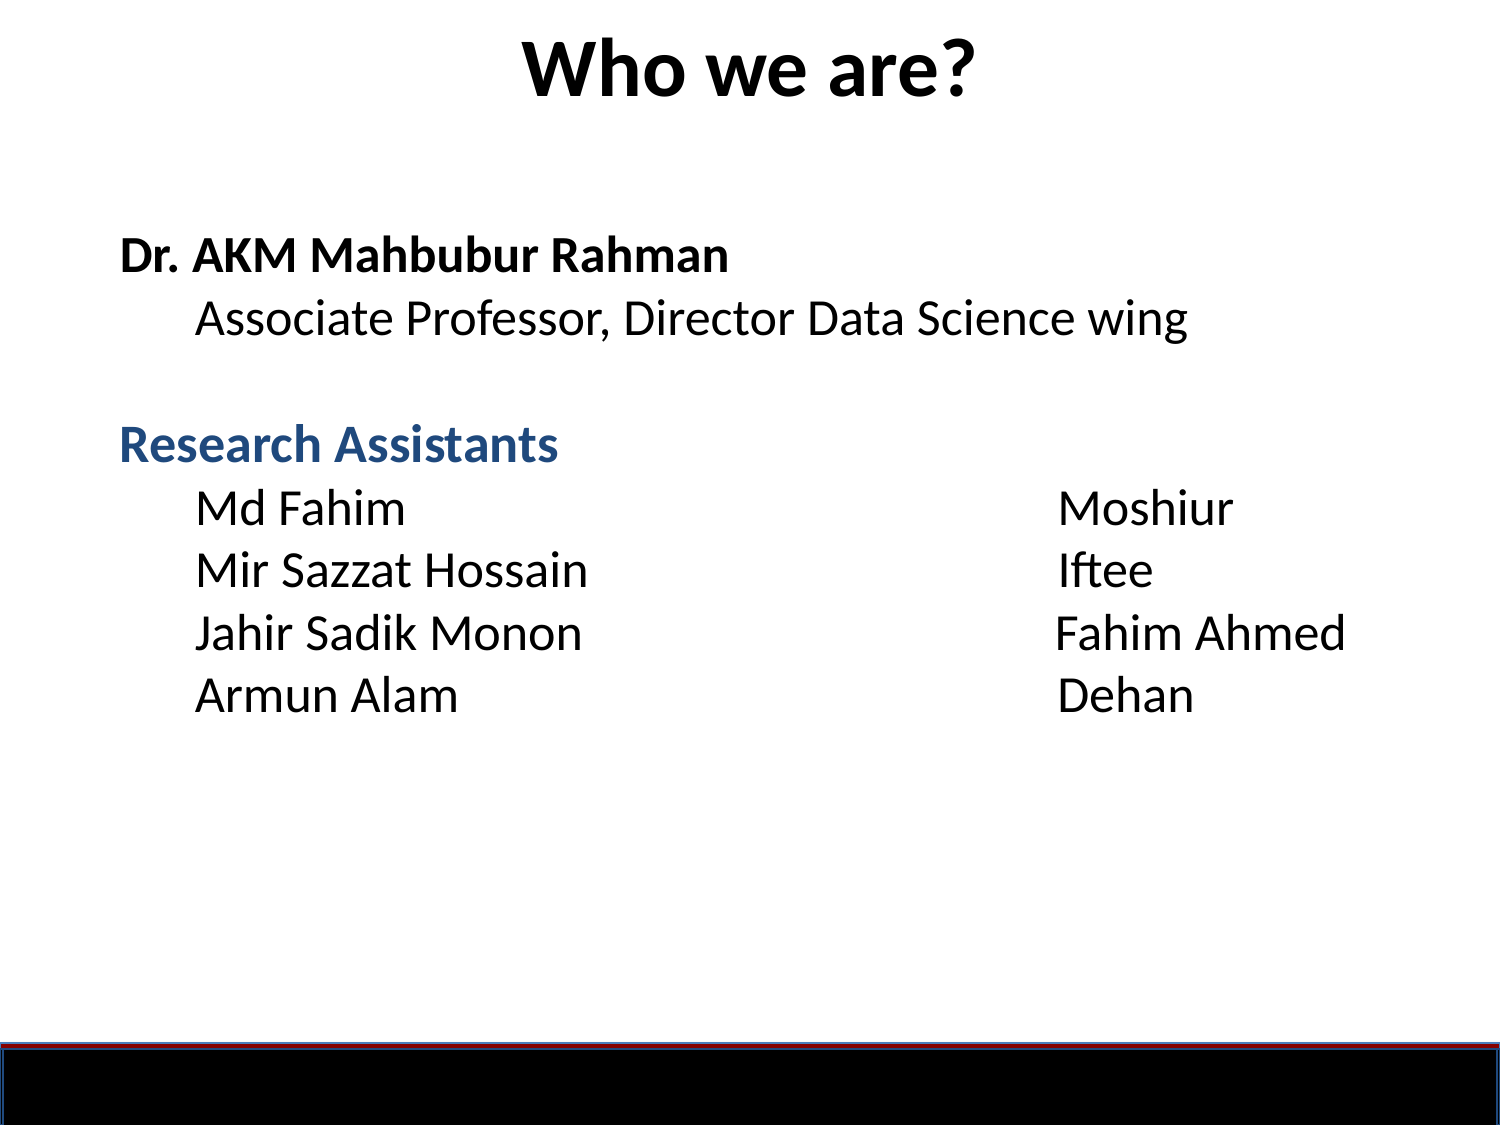

# Who we are?
Dr. AKM Mahbubur Rahman
Associate Professor, Director Data Science wing

Research Assistants
Md Fahim				                Moshiur
Mir Sazzat Hossain                                        Iftee
Jahir Sadik Monon			   Fahim Ahmed
Armun Alam                                                   Dehan